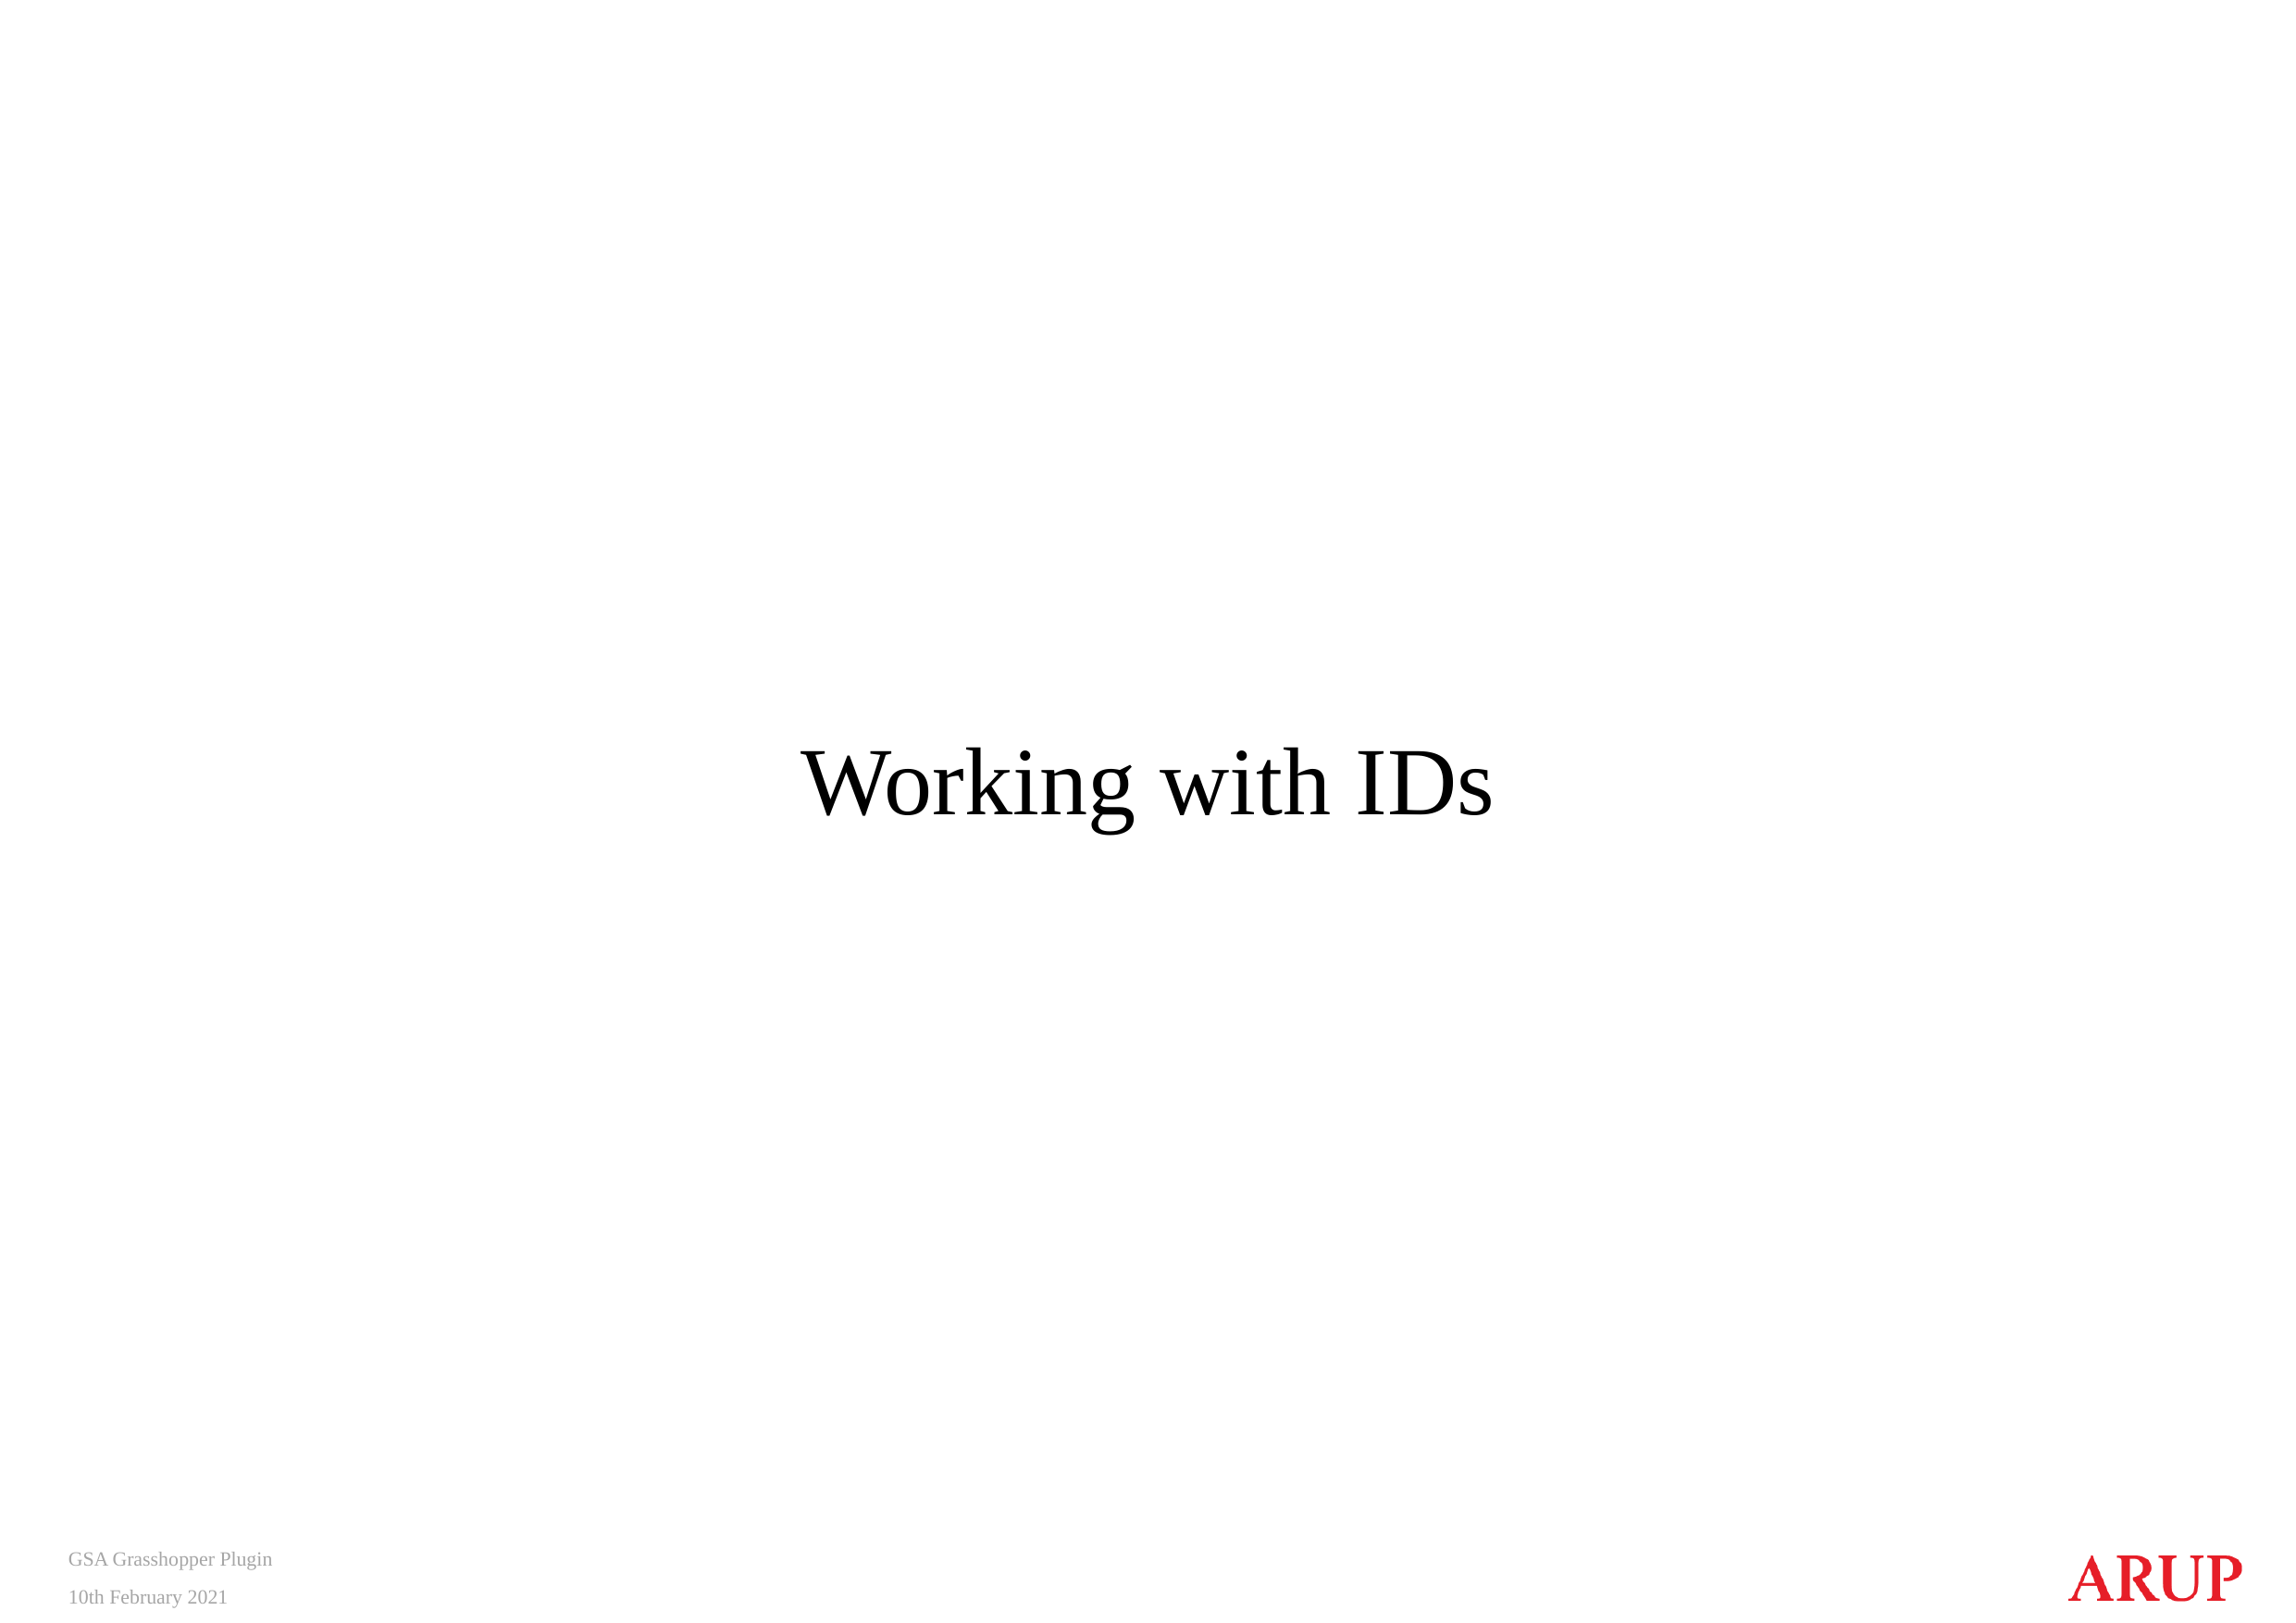

# Working with IDs

GSA Grasshopper Plugin
10th February 2021